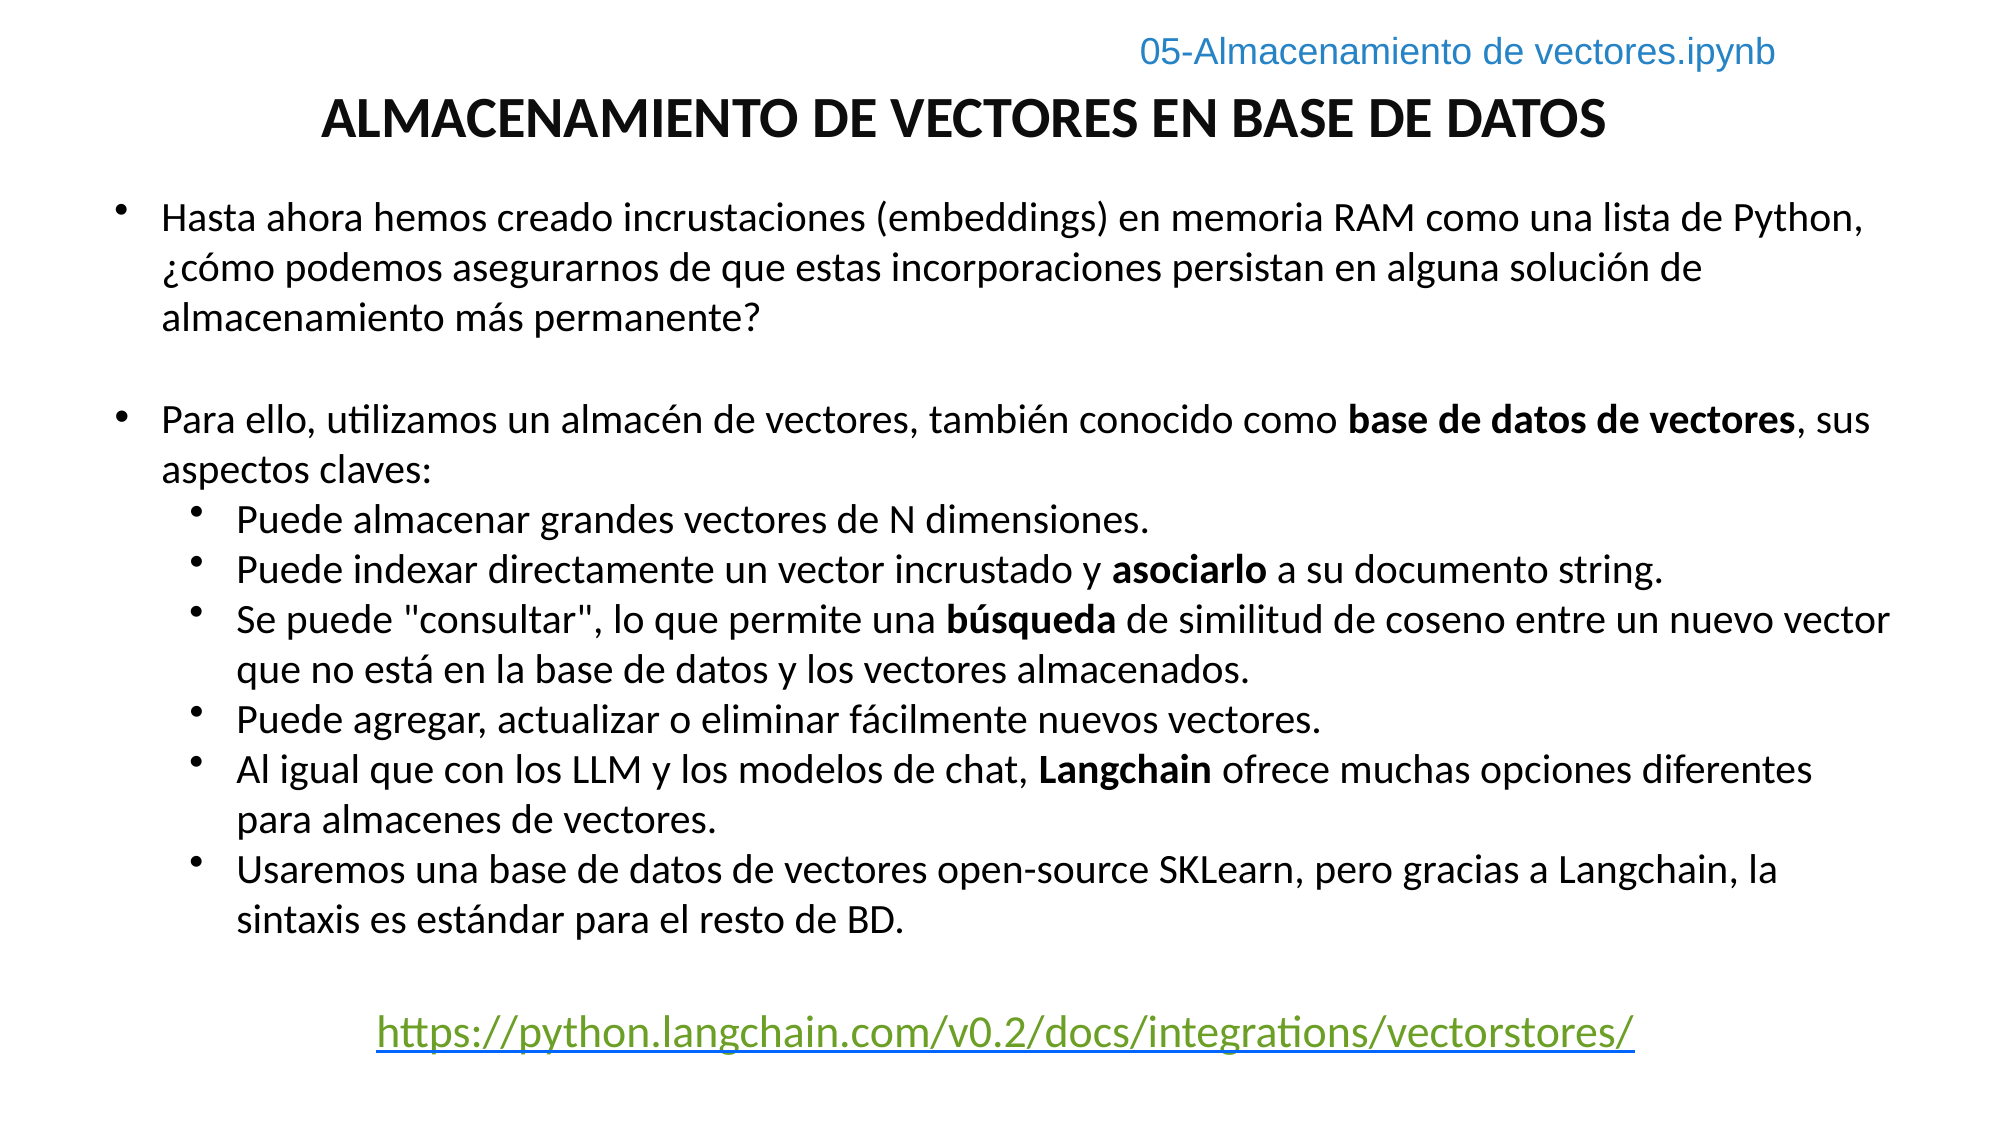

05-Almacenamiento de vectores.ipynb
Almacenamiento de vectores en base de datos
Hasta ahora hemos creado incrustaciones (embeddings) en memoria RAM como una lista de Python, ¿cómo podemos asegurarnos de que estas incorporaciones persistan en alguna solución de almacenamiento más permanente?

Para ello, utilizamos un almacén de vectores, también conocido como base de datos de vectores, sus
aspectos claves:
Puede almacenar grandes vectores de N dimensiones.
Puede indexar directamente un vector incrustado y asociarlo a su documento string.
Se puede "consultar", lo que permite una búsqueda de similitud de coseno entre un nuevo vector que no está en la base de datos y los vectores almacenados.
Puede agregar, actualizar o eliminar fácilmente nuevos vectores.
Al igual que con los LLM y los modelos de chat, Langchain ofrece muchas opciones diferentes para almacenes de vectores.
Usaremos una base de datos de vectores open-source SKLearn, pero gracias a Langchain, la sintaxis es estándar para el resto de BD.

https://python.langchain.com/v0.2/docs/integrations/vectorstores/